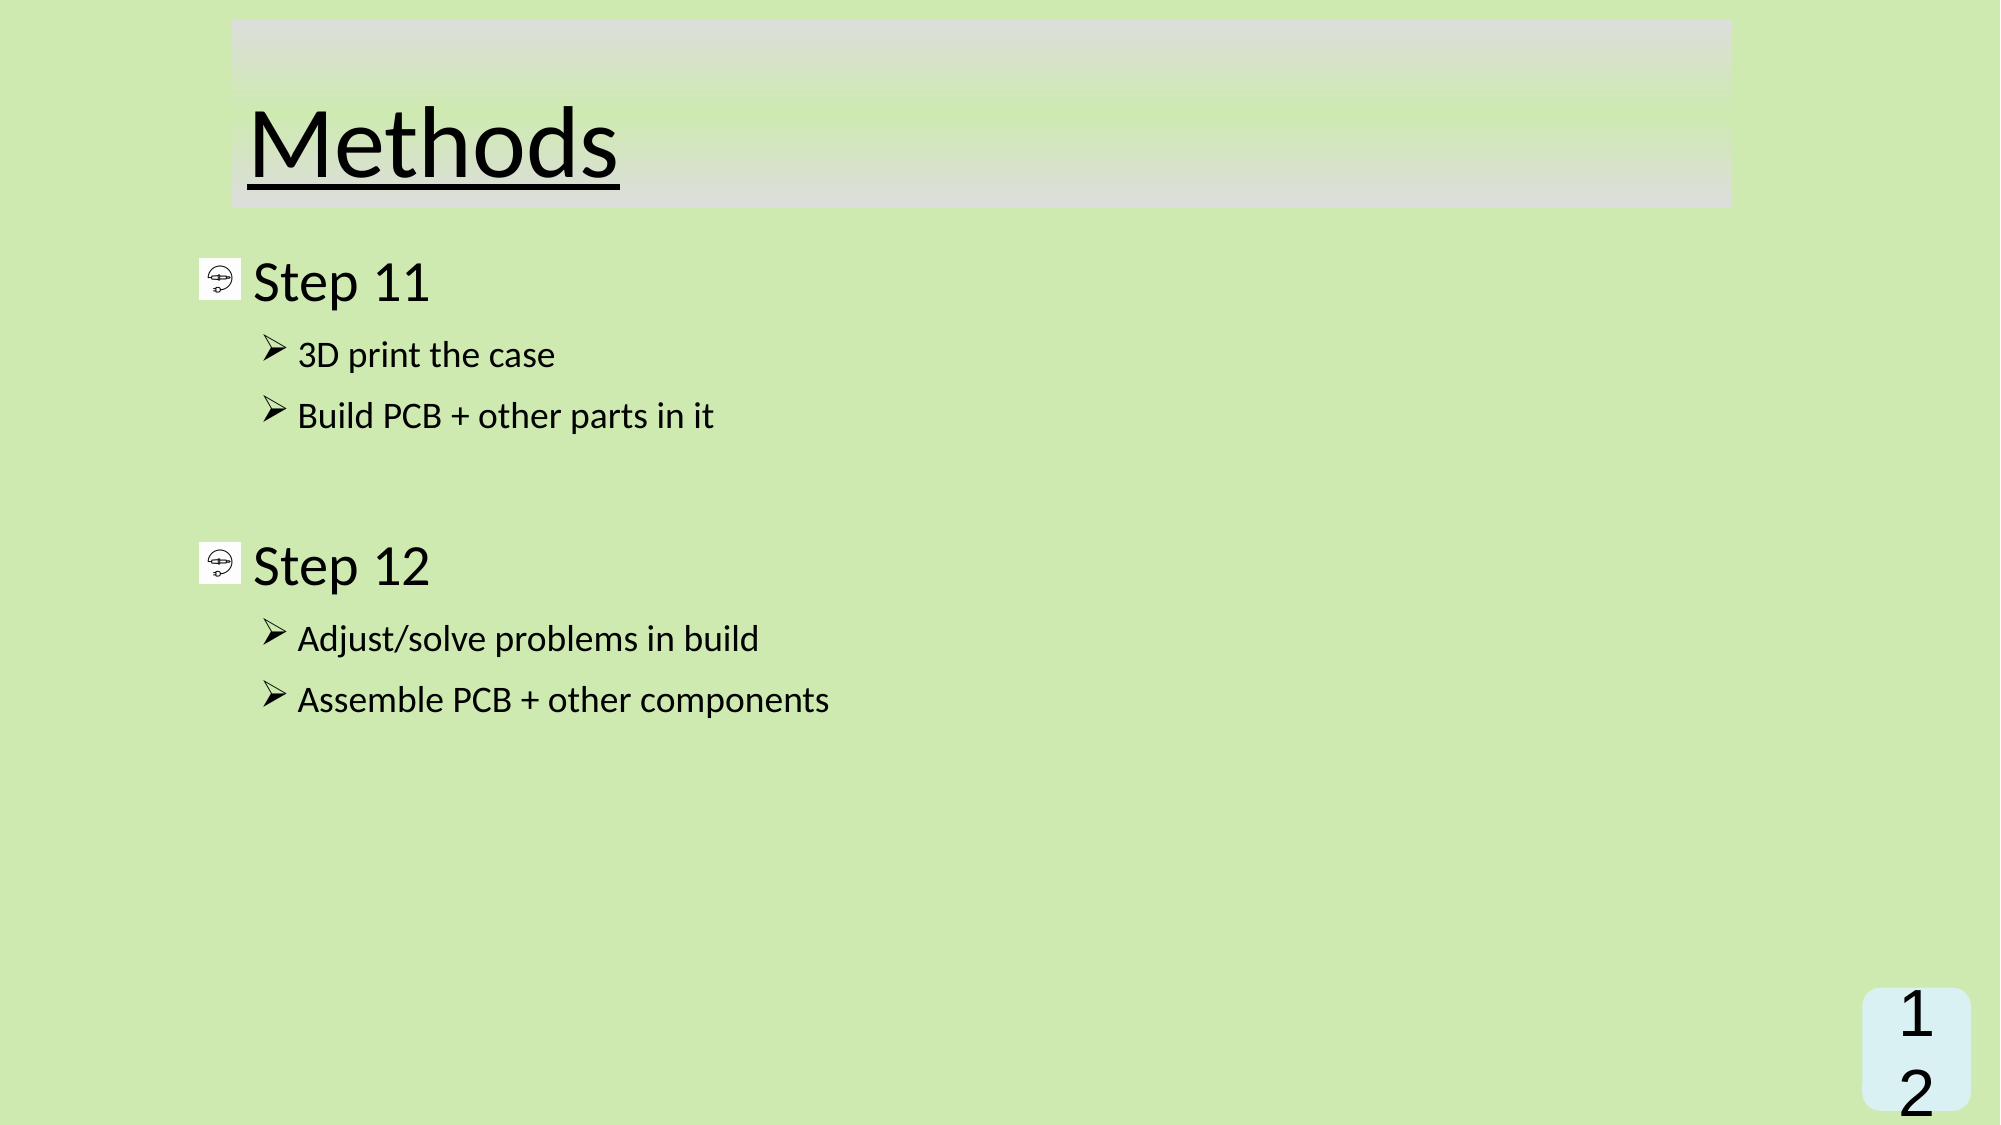

# Methods
 Step 11
3D print the case
Build PCB + other parts in it

 Step 12
Adjust/solve problems in build
Assemble PCB + other components

12